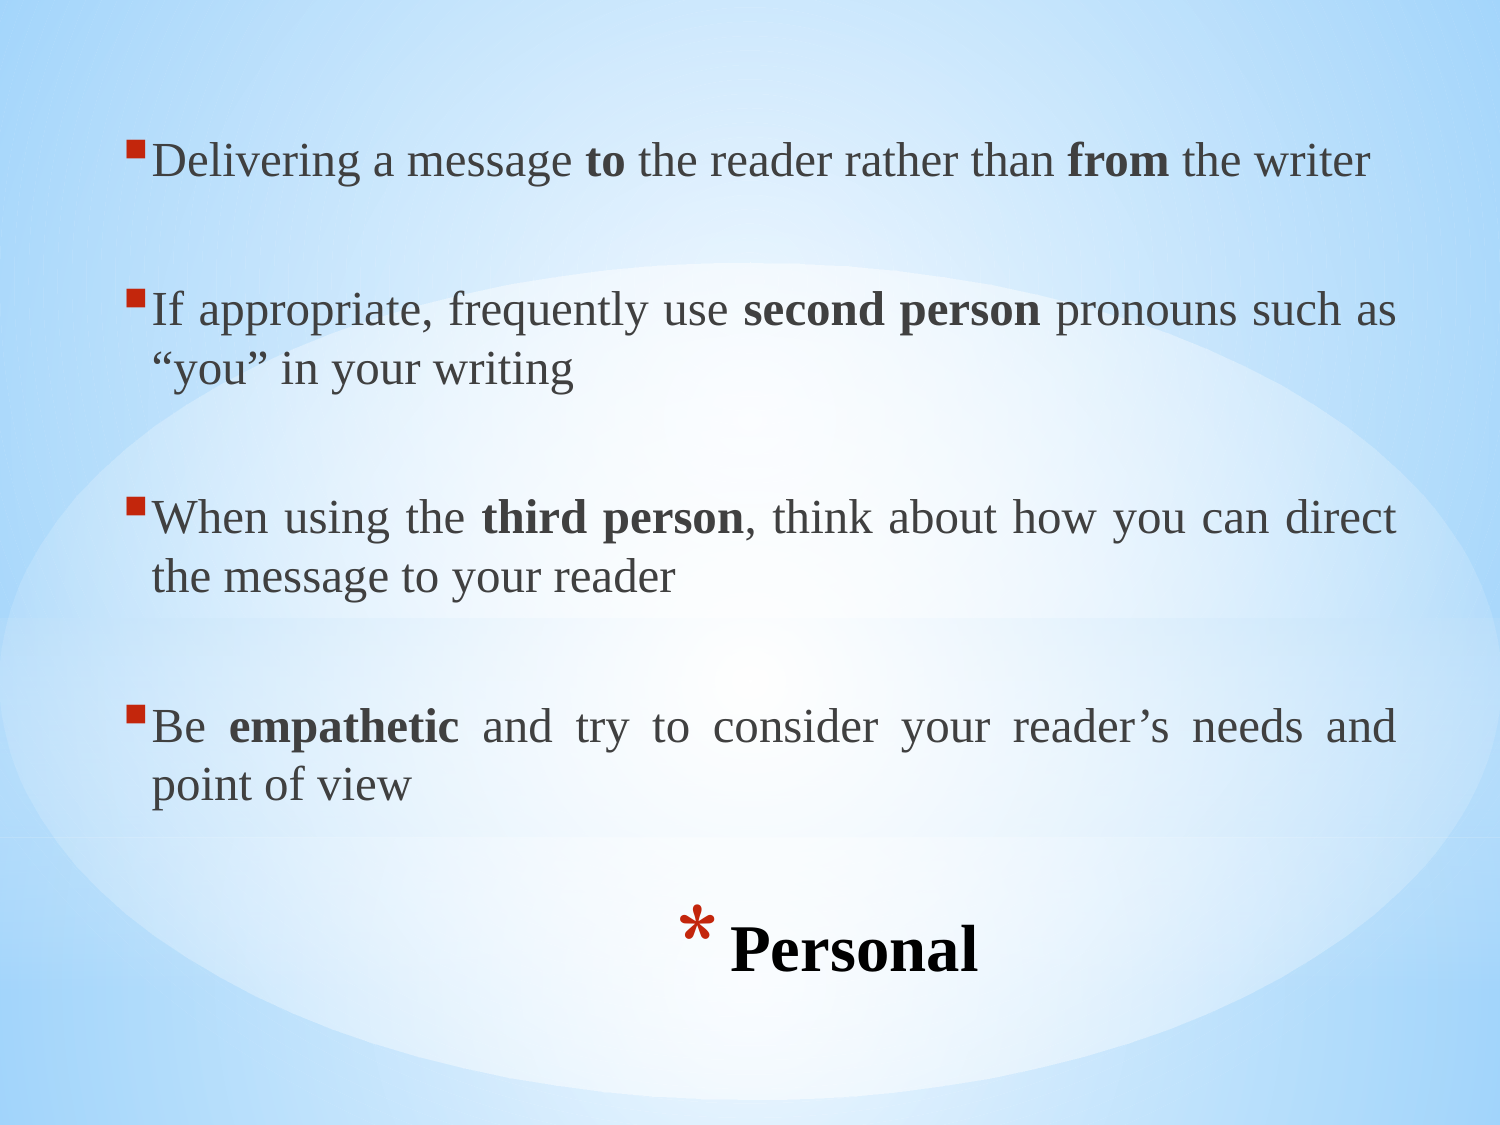

Delivering a message to the reader rather than from the writer

If appropriate, frequently use second person pronouns such as “you” in your writing

When using the third person, think about how you can direct the message to your reader

Be empathetic and try to consider your reader’s needs and point of view

# Personal